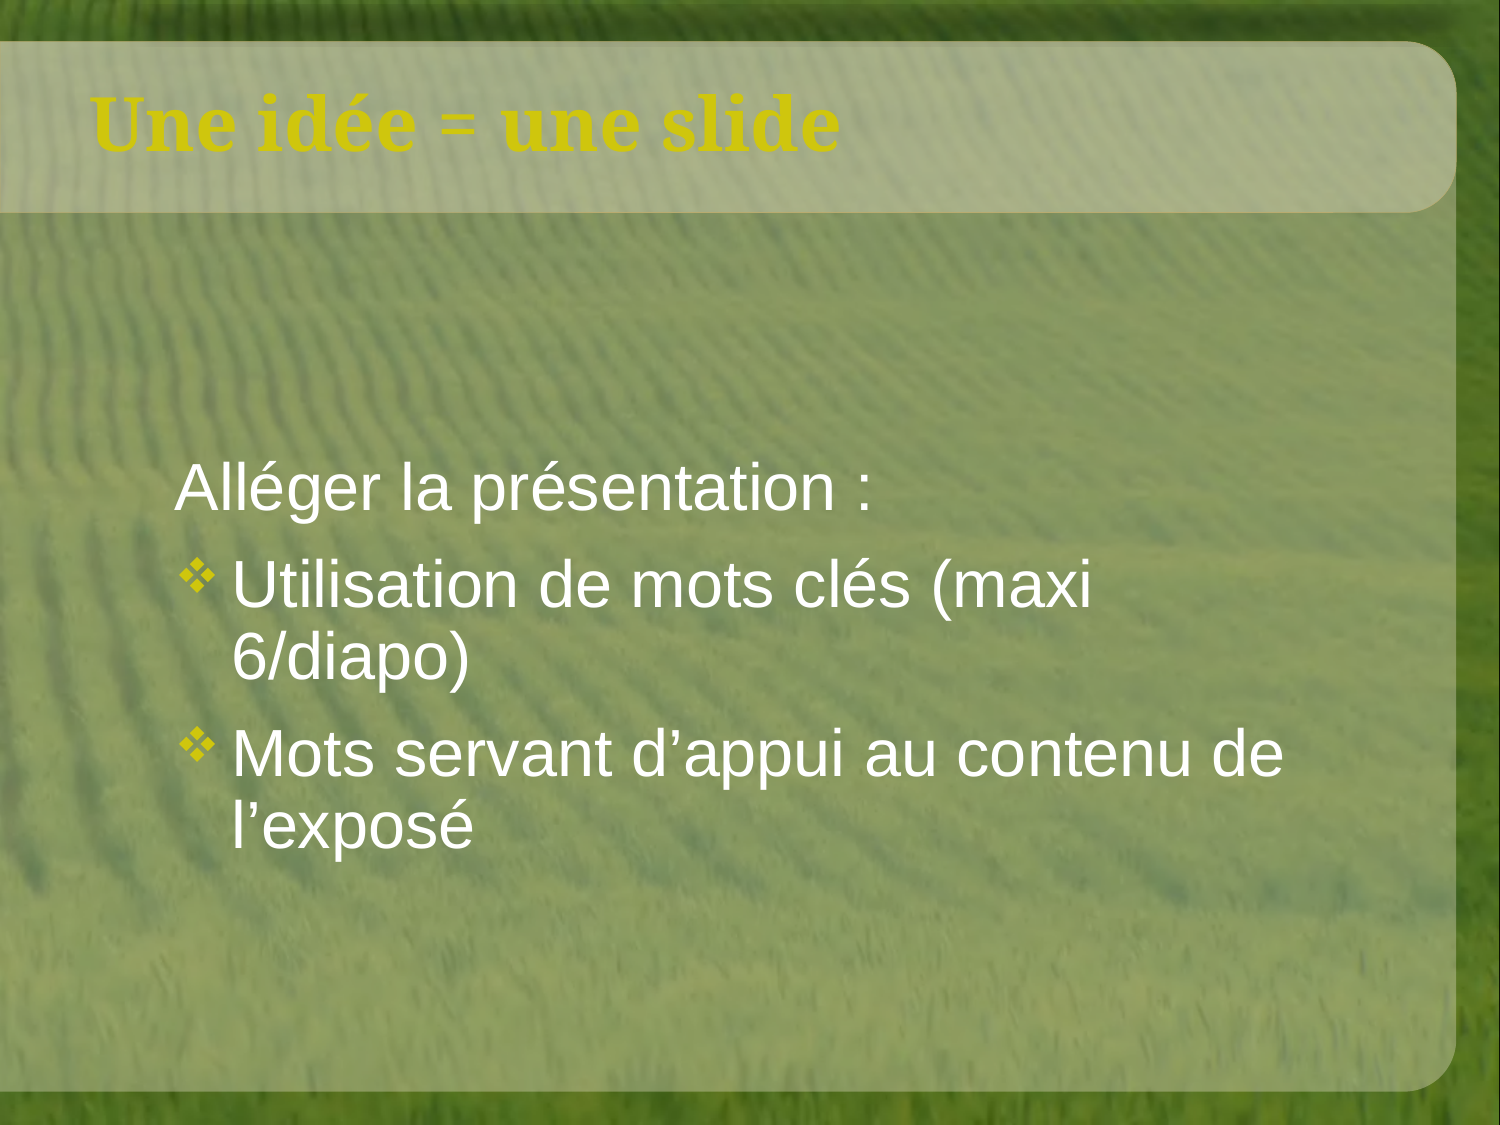

# Une idée = une slide
Alléger la présentation :
Utilisation de mots clés (maxi 6/diapo)
Mots servant d’appui au contenu de l’exposé